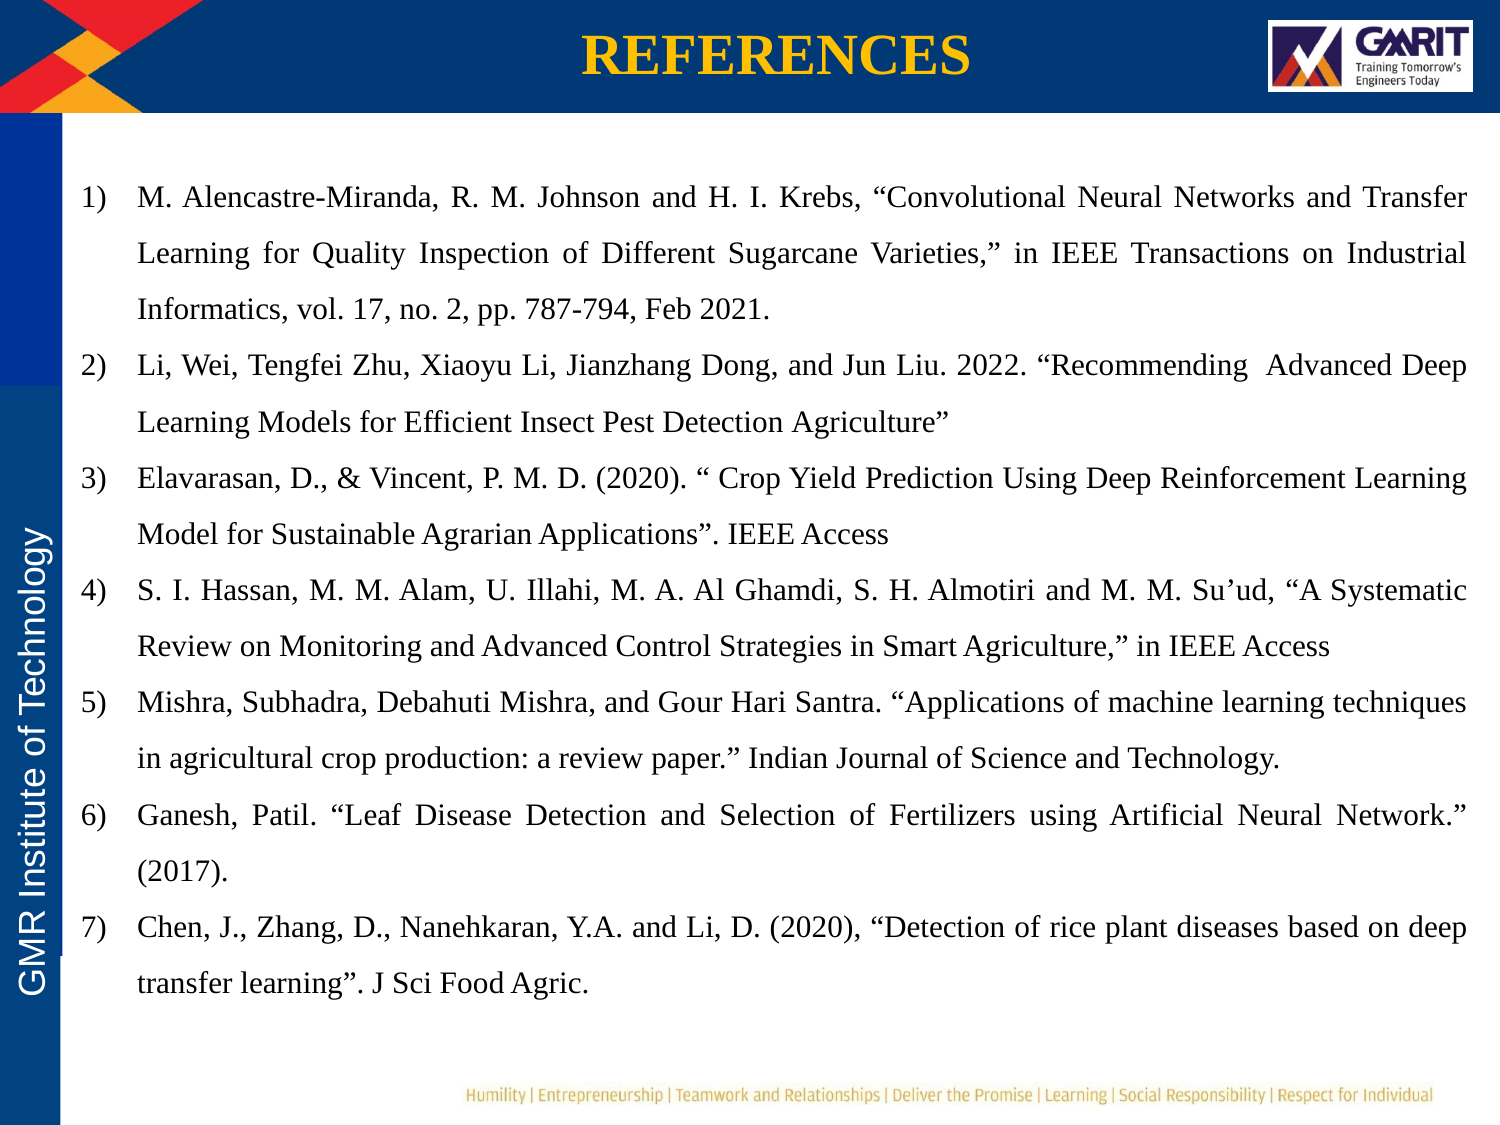

REFERENCES
M. Alencastre-Miranda, R. M. Johnson and H. I. Krebs, “Convolutional Neural Networks and Transfer Learning for Quality Inspection of Different Sugarcane Varieties,” in IEEE Transactions on Industrial Informatics, vol. 17, no. 2, pp. 787-794, Feb 2021.
Li, Wei, Tengfei Zhu, Xiaoyu Li, Jianzhang Dong, and Jun Liu. 2022. “Recommending  Advanced Deep Learning Models for Efficient Insect Pest Detection Agriculture”
Elavarasan, D., & Vincent, P. M. D. (2020). “ Crop Yield Prediction Using Deep Reinforcement Learning Model for Sustainable Agrarian Applications”. IEEE Access
S. I. Hassan, M. M. Alam, U. Illahi, M. A. Al Ghamdi, S. H. Almotiri and M. M. Su’ud, “A Systematic Review on Monitoring and Advanced Control Strategies in Smart Agriculture,” in IEEE Access
Mishra, Subhadra, Debahuti Mishra, and Gour Hari Santra. “Applications of machine learning techniques in agricultural crop production: a review paper.” Indian Journal of Science and Technology.
Ganesh, Patil. “Leaf Disease Detection and Selection of Fertilizers using Artificial Neural Network.” (2017).
Chen, J., Zhang, D., Nanehkaran, Y.A. and Li, D. (2020), “Detection of rice plant diseases based on deep transfer learning”. J Sci Food Agric.